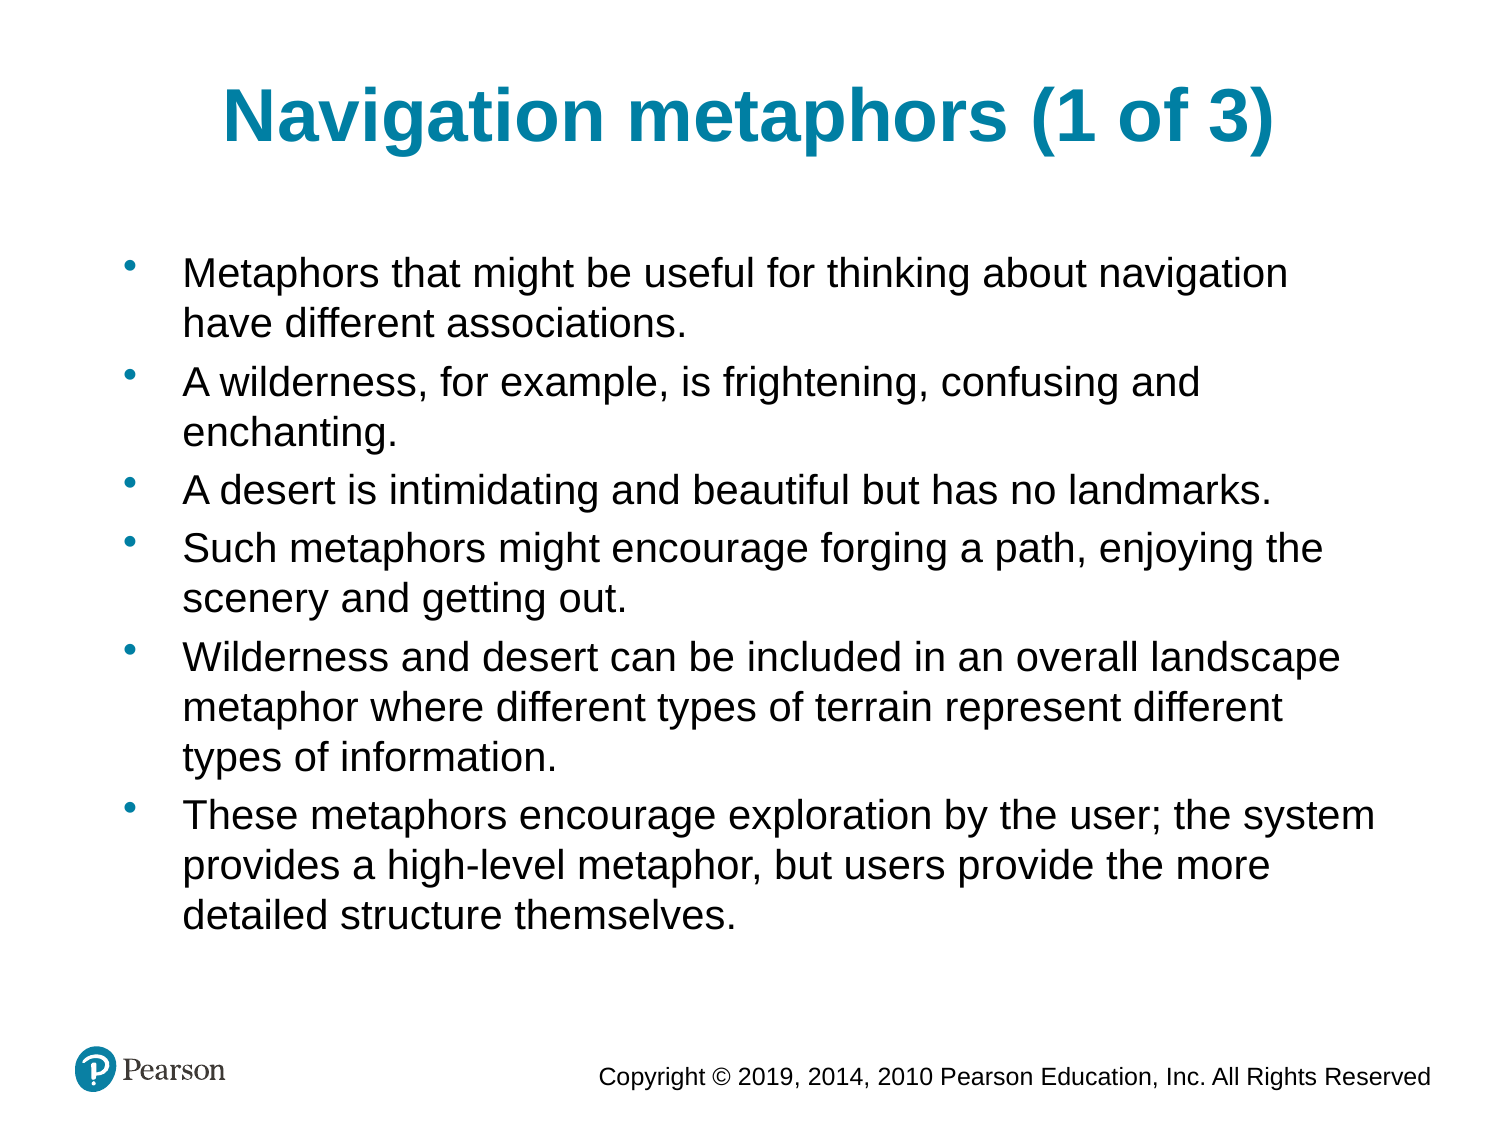

Navigation metaphors (1 of 3)
Metaphors that might be useful for thinking about navigation have different associations.
A wilderness, for example, is frightening, confusing and enchanting.
A desert is intimidating and beautiful but has no landmarks.
Such metaphors might encourage forging a path, enjoying the scenery and getting out.
Wilderness and desert can be included in an overall landscape metaphor where different types of terrain represent different types of information.
These metaphors encourage exploration by the user; the system provides a high-level metaphor, but users provide the more detailed structure themselves.